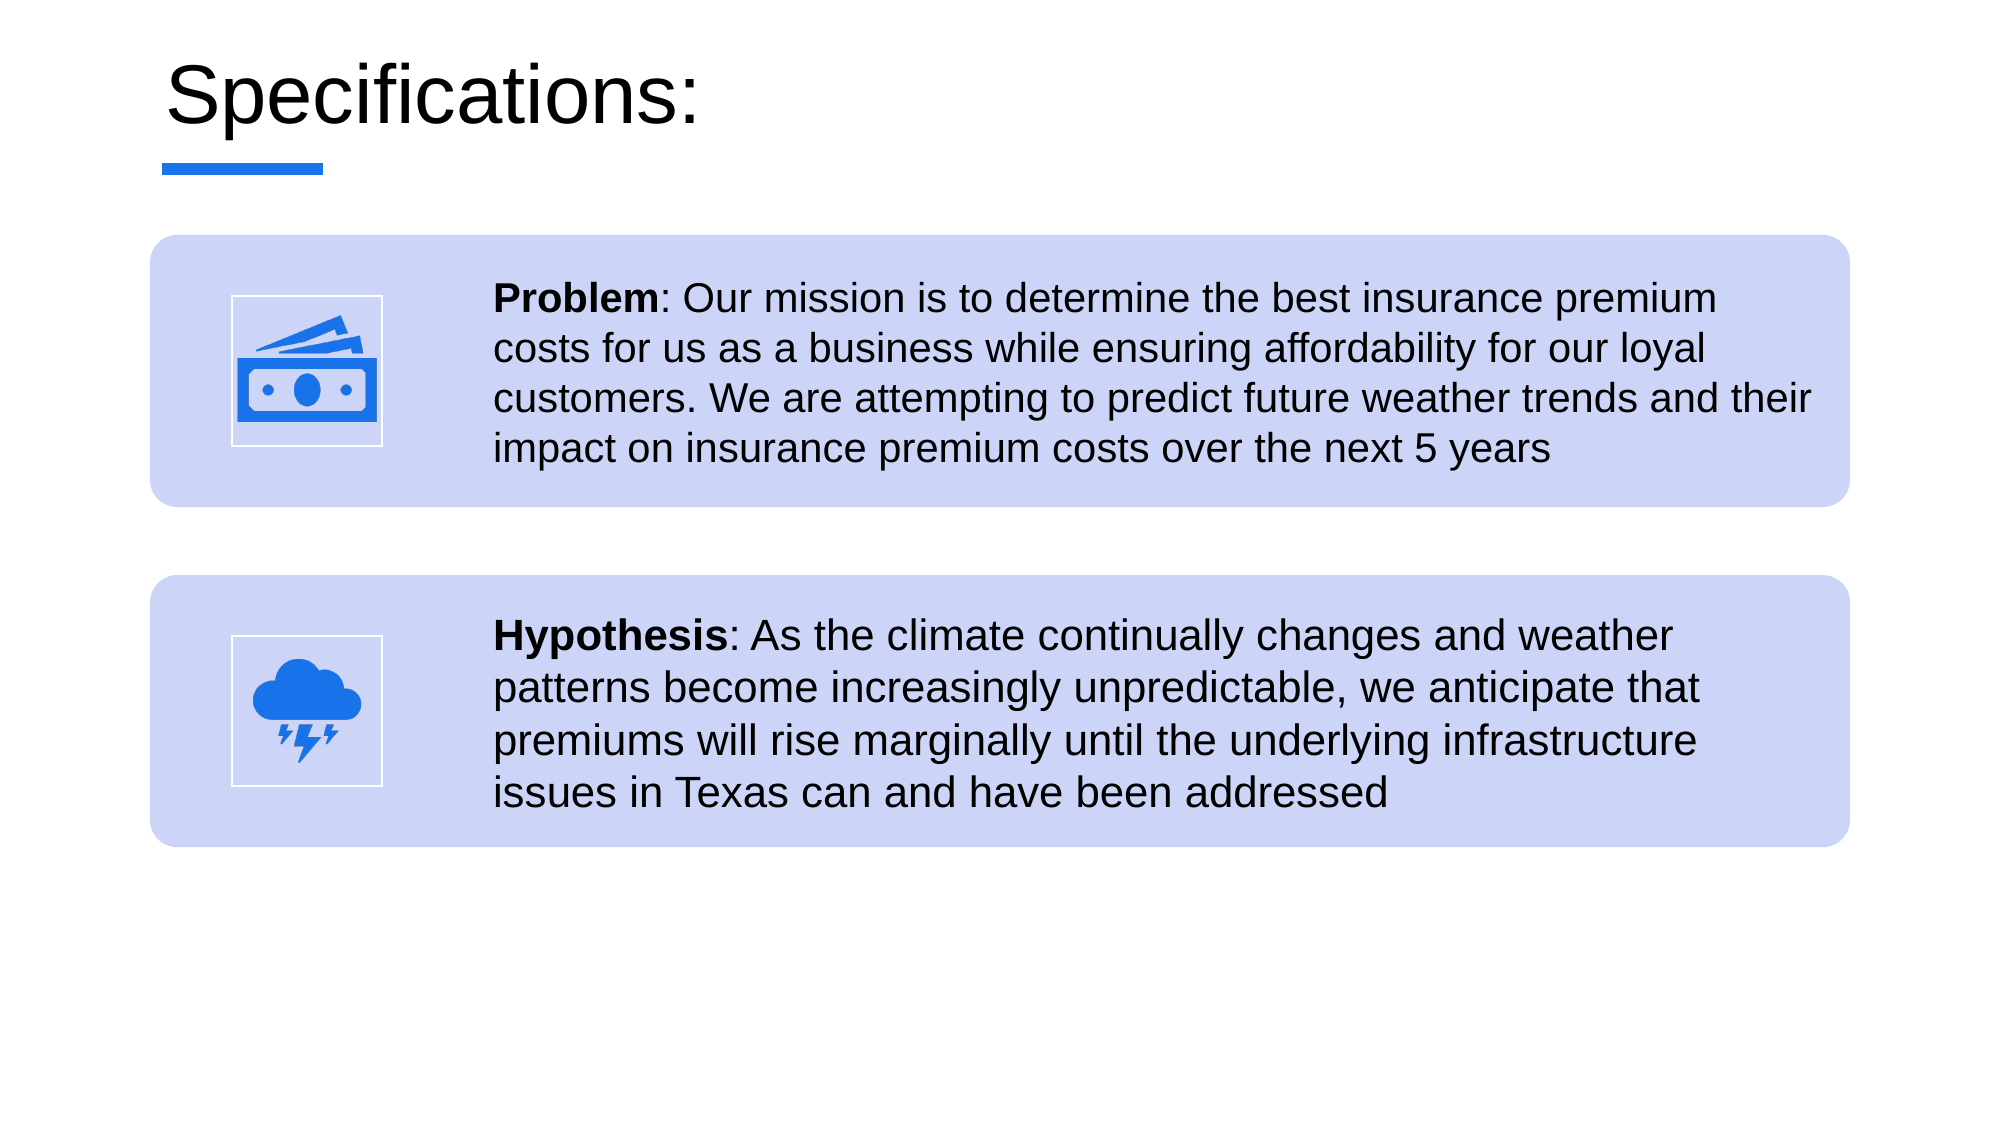

# Specifications:
Problem: Our mission is to determine the best insurance premium costs for us as a business while ensuring affordability for our loyal customers. We are attempting to predict future weather trends and their impact on insurance premium costs over the next 5 years
Hypothesis: As the climate continually changes and weather patterns become increasingly unpredictable, we anticipate that premiums will rise marginally until the underlying infrastructure issues in Texas can and have been addressed